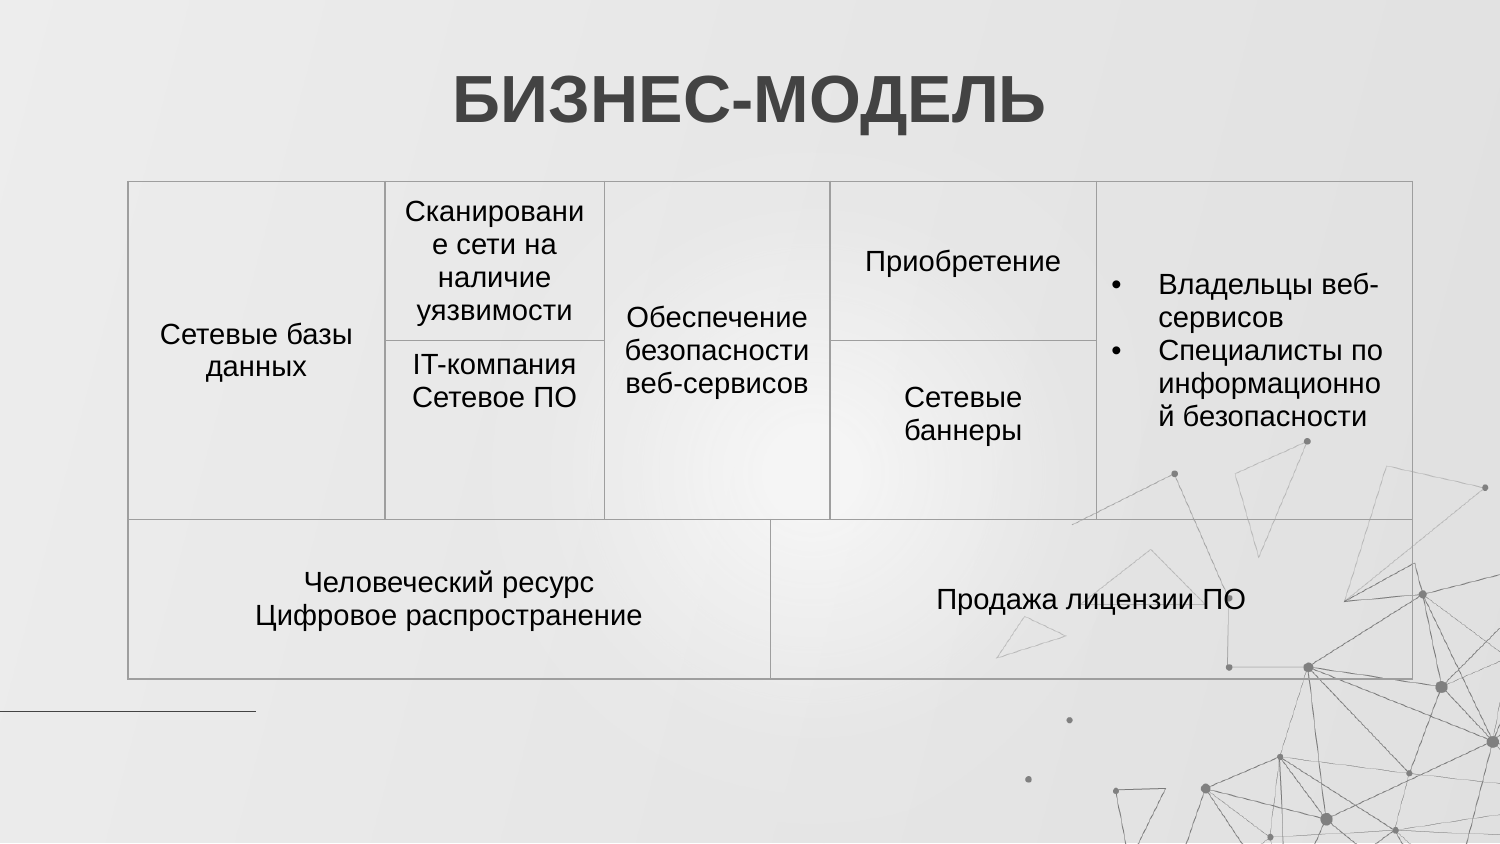

# БИЗНЕС-МОДЕЛЬ
| Сетевые базы данных | Сканирование сети на наличие уязвимости | Обеспечение безопасности веб-сервисов |  | Приобретение | Владельцы веб-сервисов Специалисты по информационной безопасности |
| --- | --- | --- | --- | --- | --- |
|  | IT-компания Сетевое ПО |  |  | Сетевые баннеры |  |
| Человеческий ресурс Цифровое распространение |  |  | Продажа лицензии ПО |  |  |